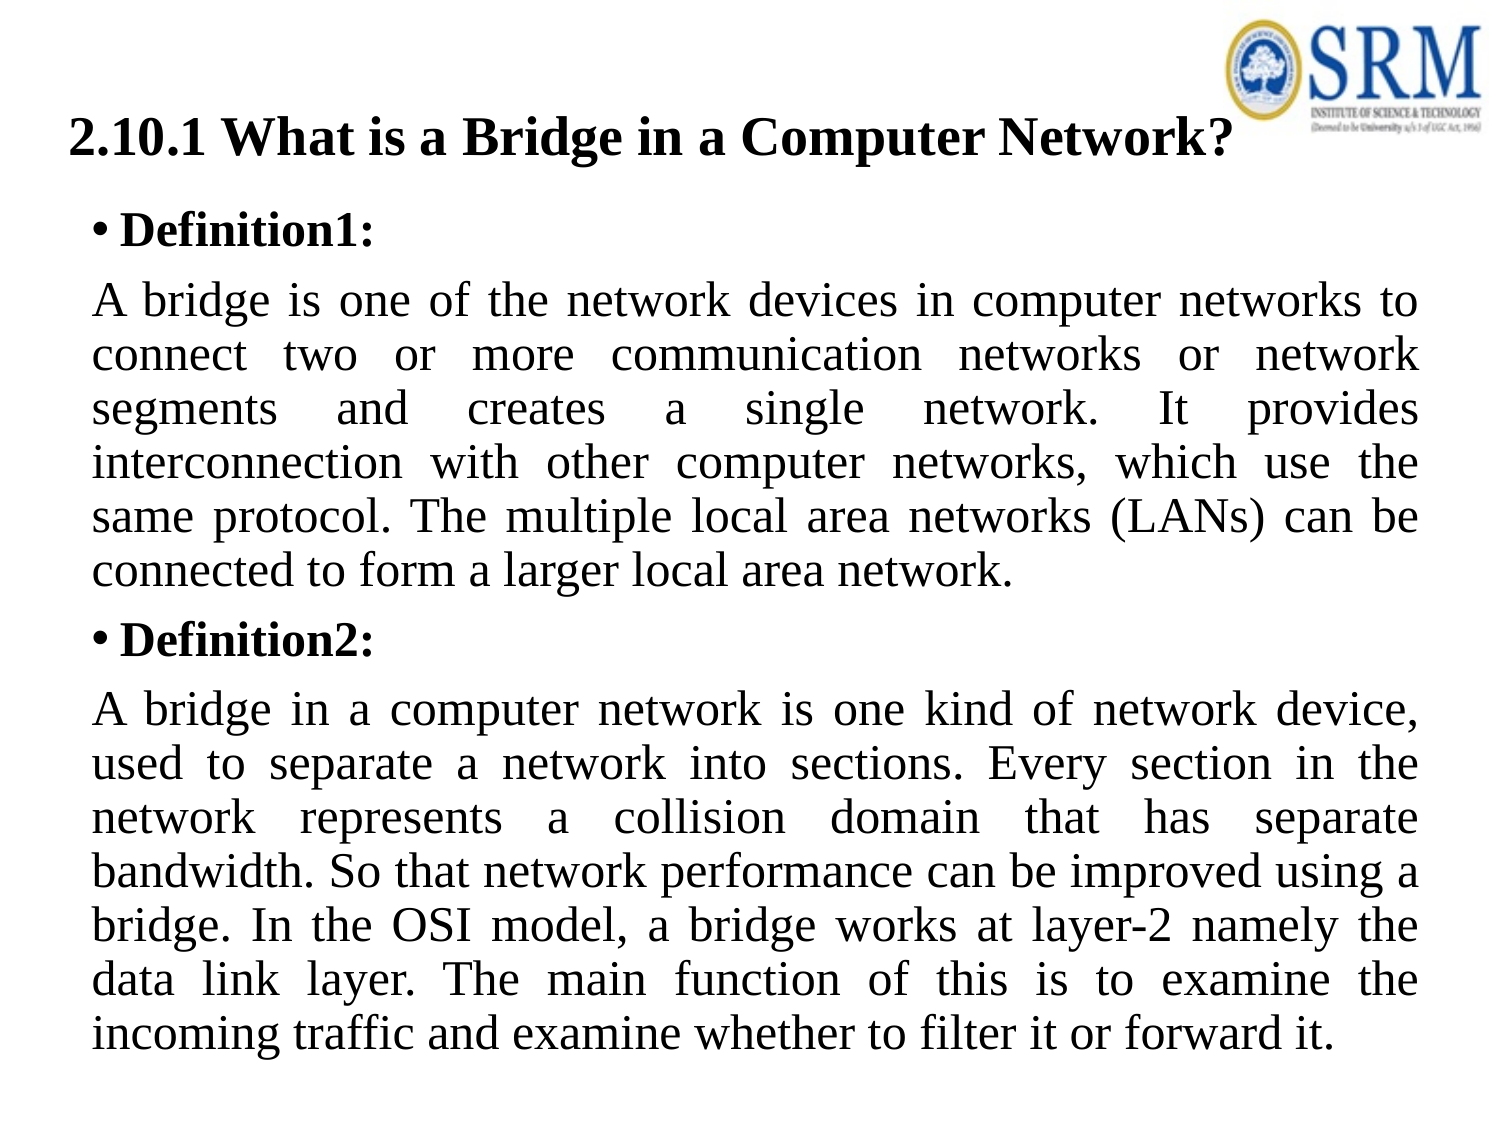

# 2.10.1 What is a Bridge in a Computer Network?
Definition1:
A bridge is one of the network devices in computer networks to connect two or more communication networks or network segments and creates a single network. It provides interconnection with other computer networks, which use the same protocol. The multiple local area networks (LANs) can be connected to form a larger local area network.
Definition2:
A bridge in a computer network is one kind of network device, used to separate a network into sections. Every section in the network represents a collision domain that has separate bandwidth. So that network performance can be improved using a bridge. In the OSI model, a bridge works at layer-2 namely the data link layer. The main function of this is to examine the incoming traffic and examine whether to filter it or forward it.